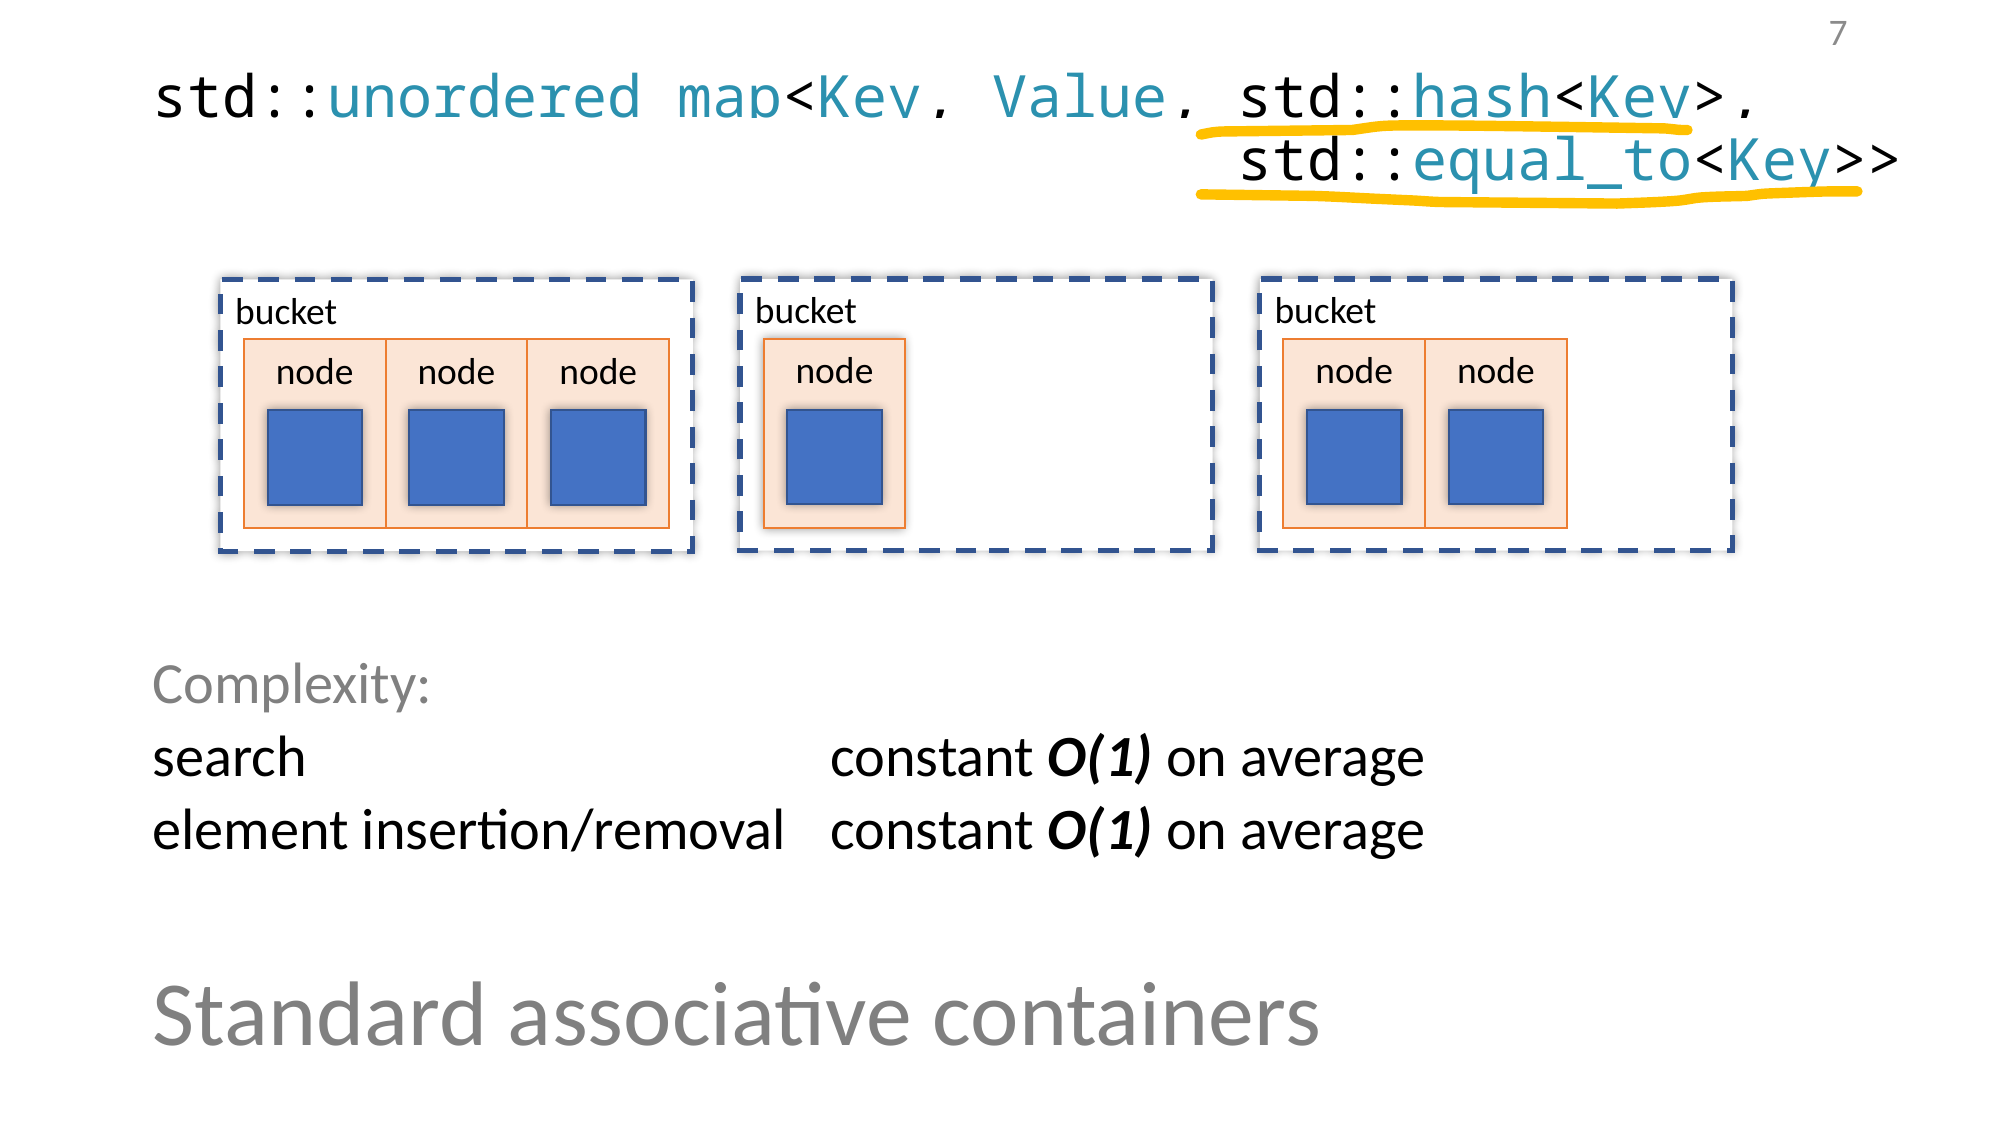

7
std::unordered_map<Key, Value, std::hash<Key>,
                               std::equal_to<Key>>

bucket
bucket
bucket
node
node
node
node
node
node

| Complexity: |  |
| --- | --- |
| search | constant O(1) on average |
| element insertion/removal | constant O(1) on average |
# Standard associative containers